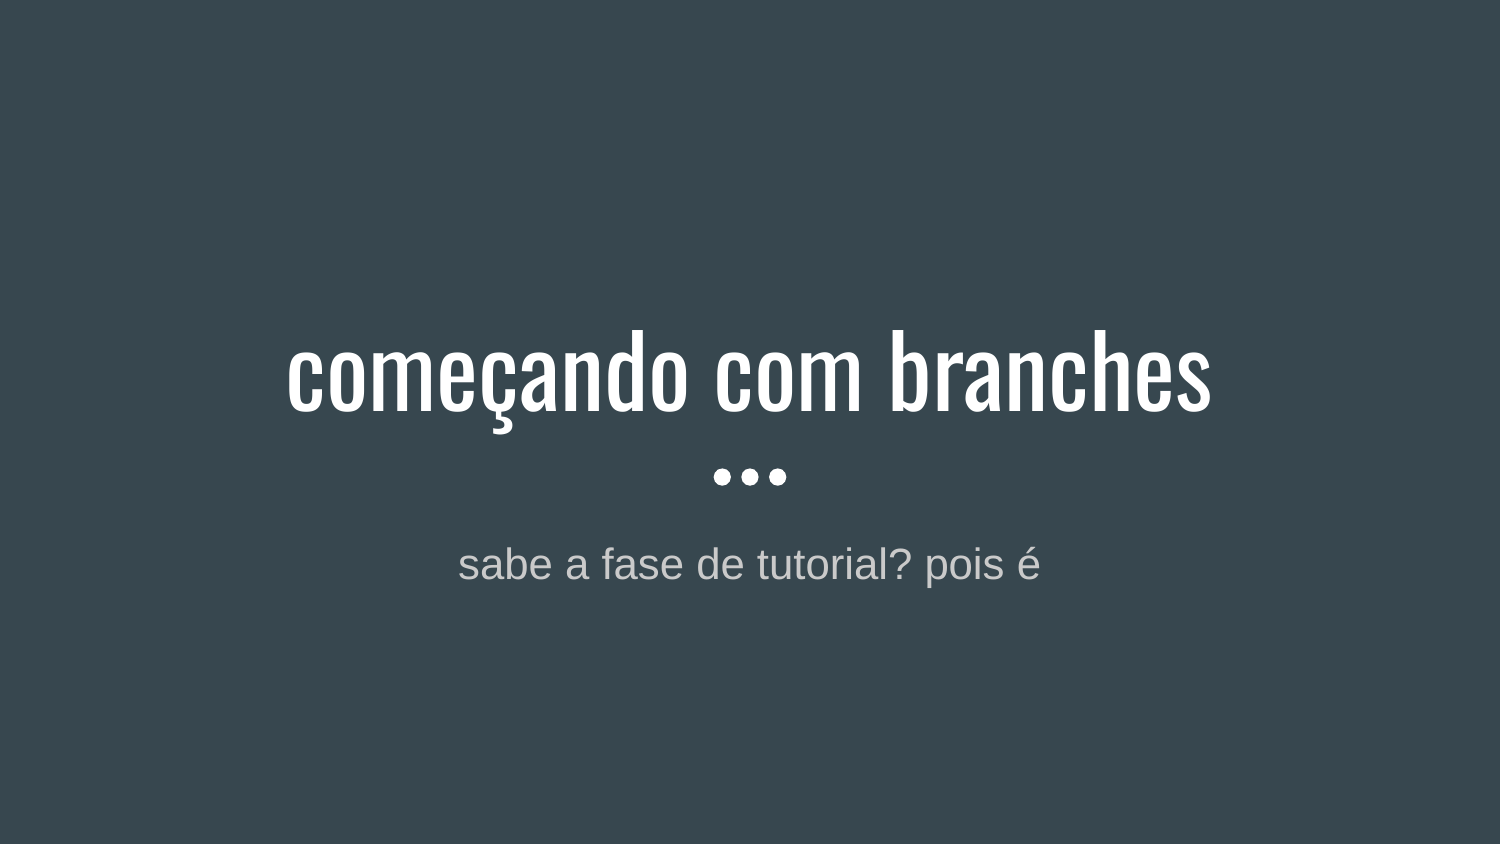

# começando com branches
sabe a fase de tutorial? pois é